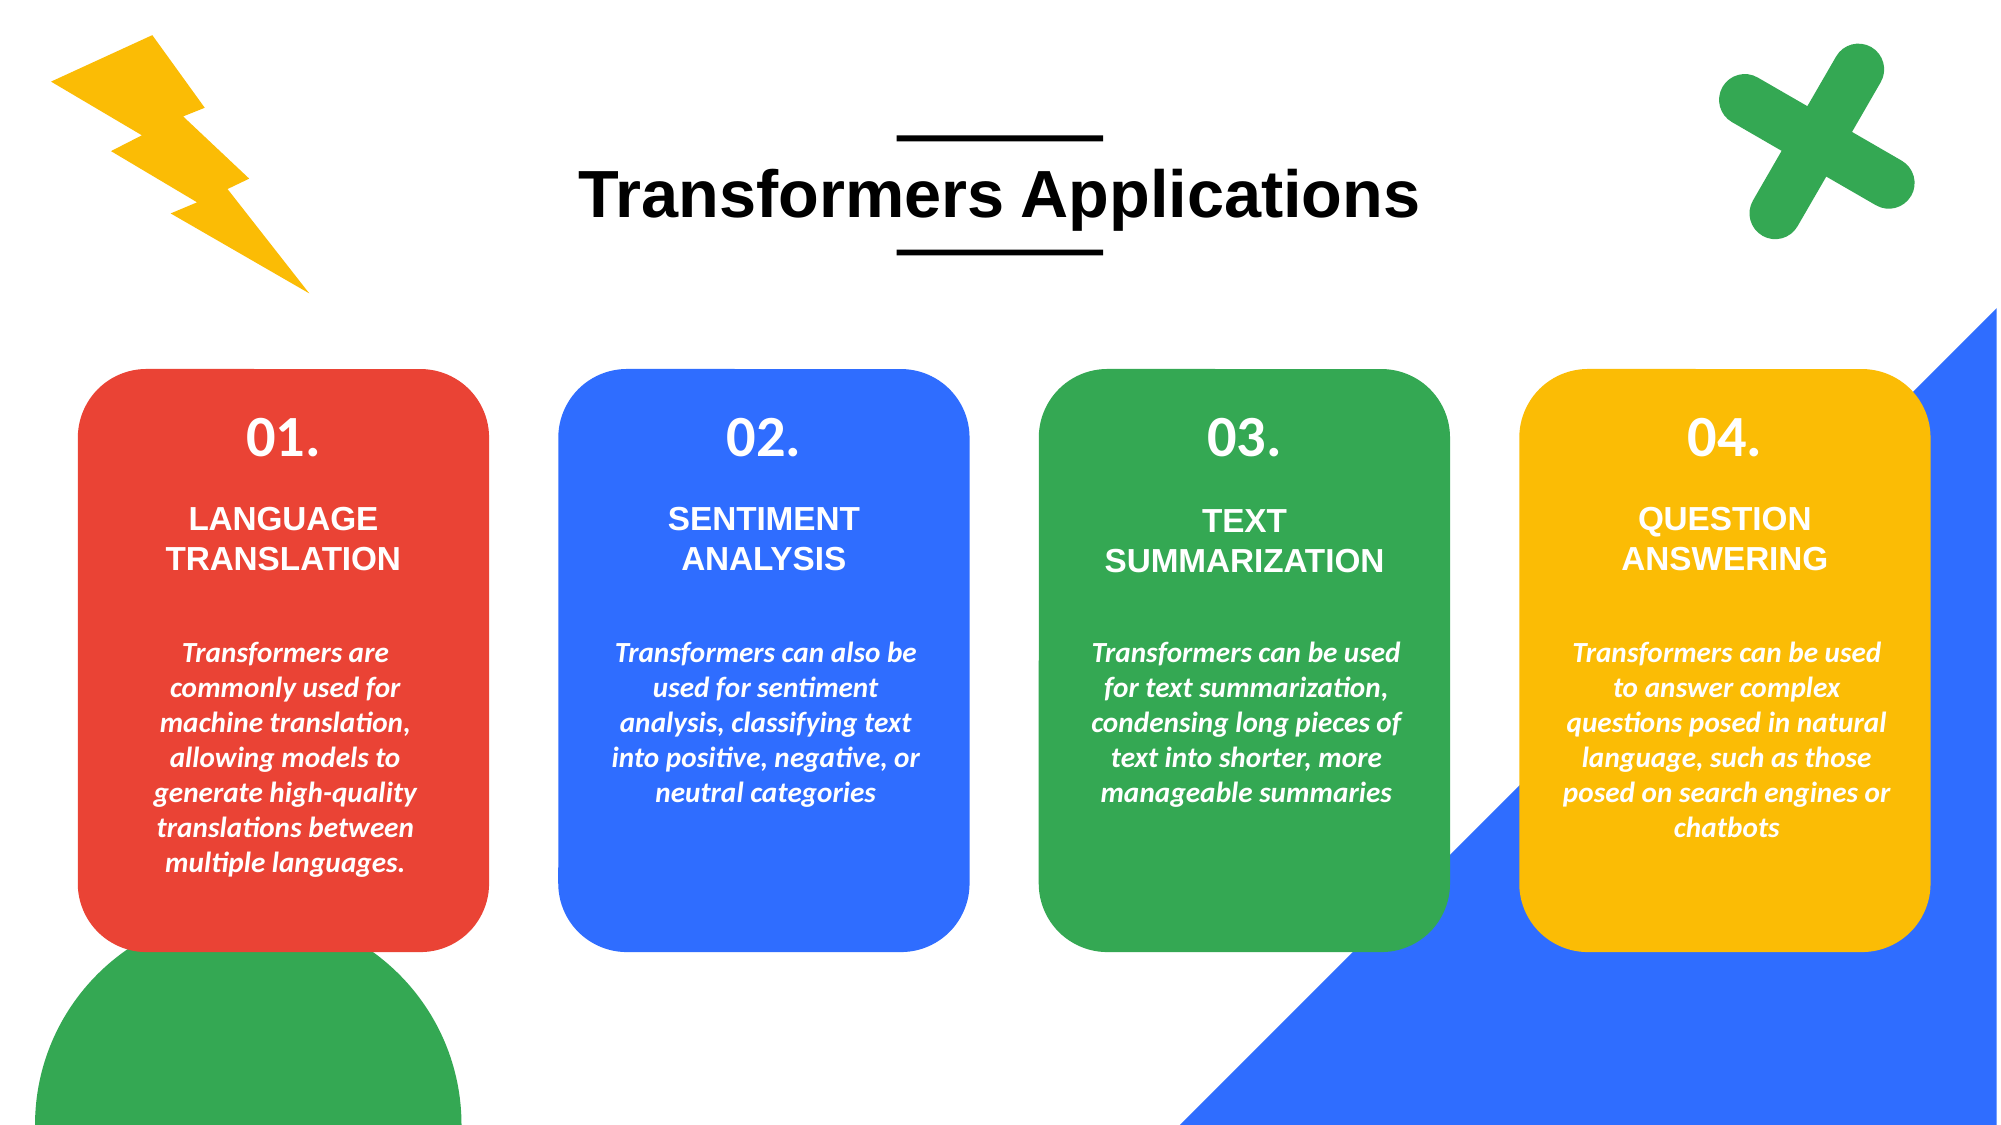

Transformers Applications

01.
02.
03.
04.
LANGUAGE
TRANSLATION
SENTIMENT ANALYSIS
QUESTION ANSWERING
TEXT SUMMARIZATION
Transformers are commonly used for machine translation, allowing models to generate high-quality translations between multiple languages.
Transformers can also be used for sentiment analysis, classifying text into positive, negative, or neutral categories
Transformers can be used for text summarization, condensing long pieces of text into shorter, more manageable summaries
Transformers can be used to answer complex questions posed in natural language, such as those posed on search engines or chatbots